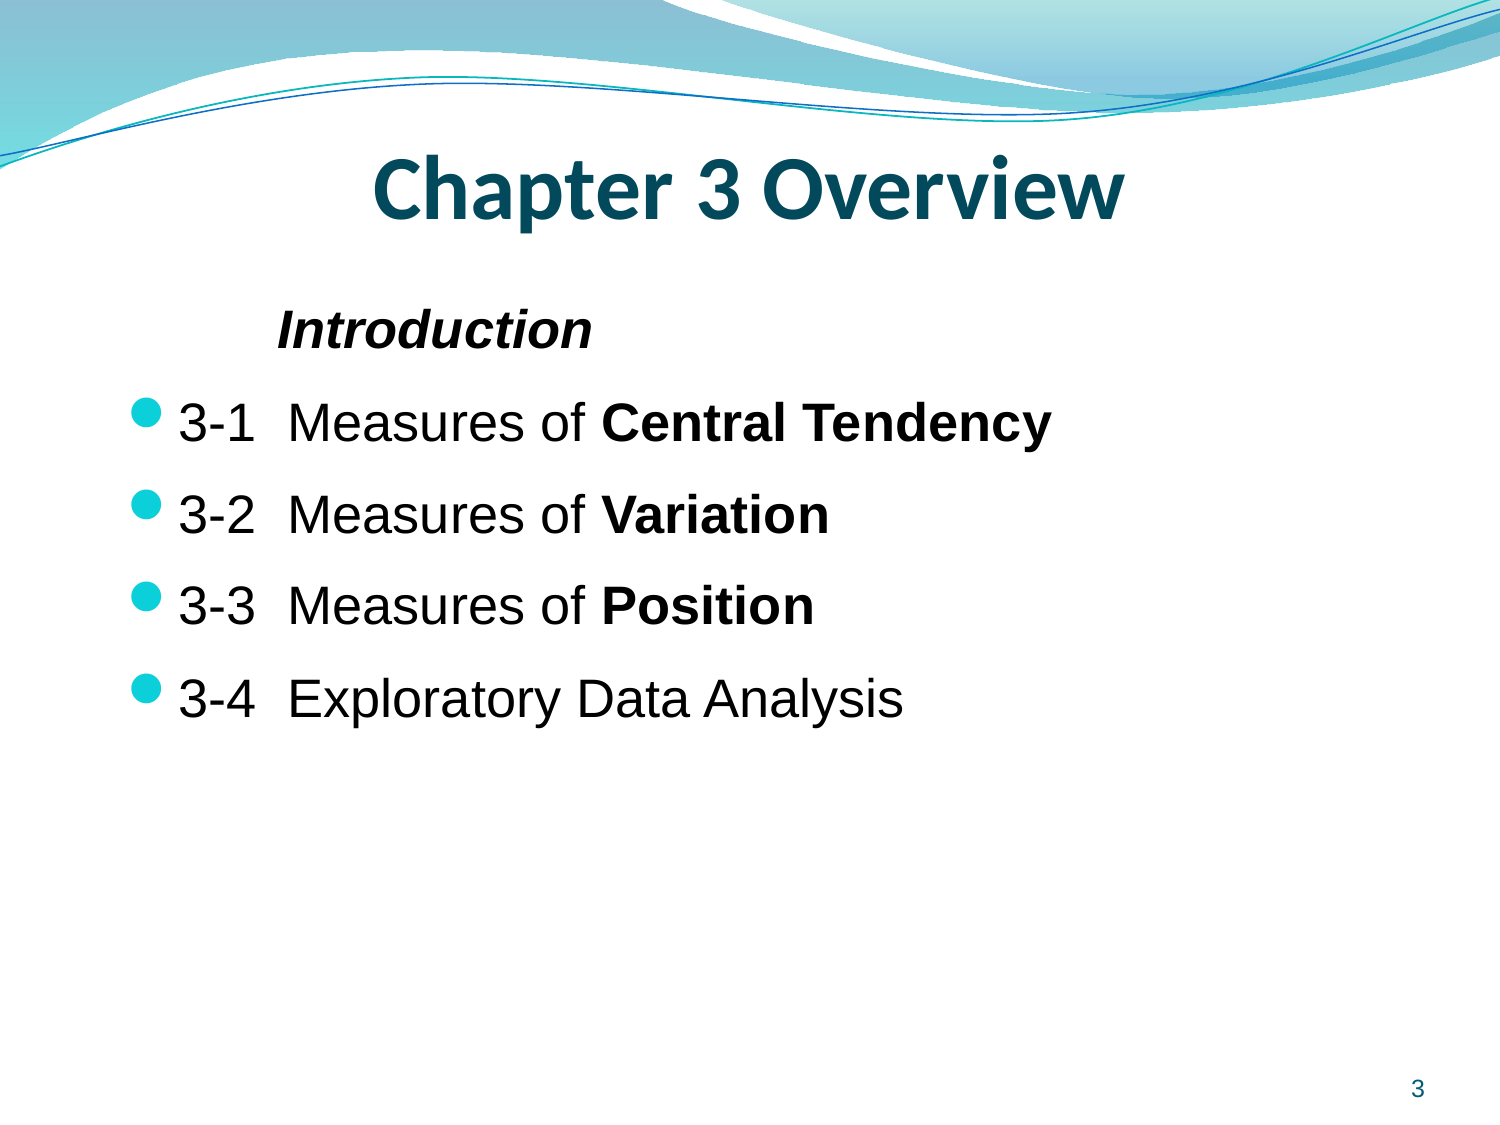

# Chapter 3 Overview
          Introduction
3-1  Measures of Central Tendency
3-2  Measures of Variation
3-3  Measures of Position
3-4  Exploratory Data Analysis
3